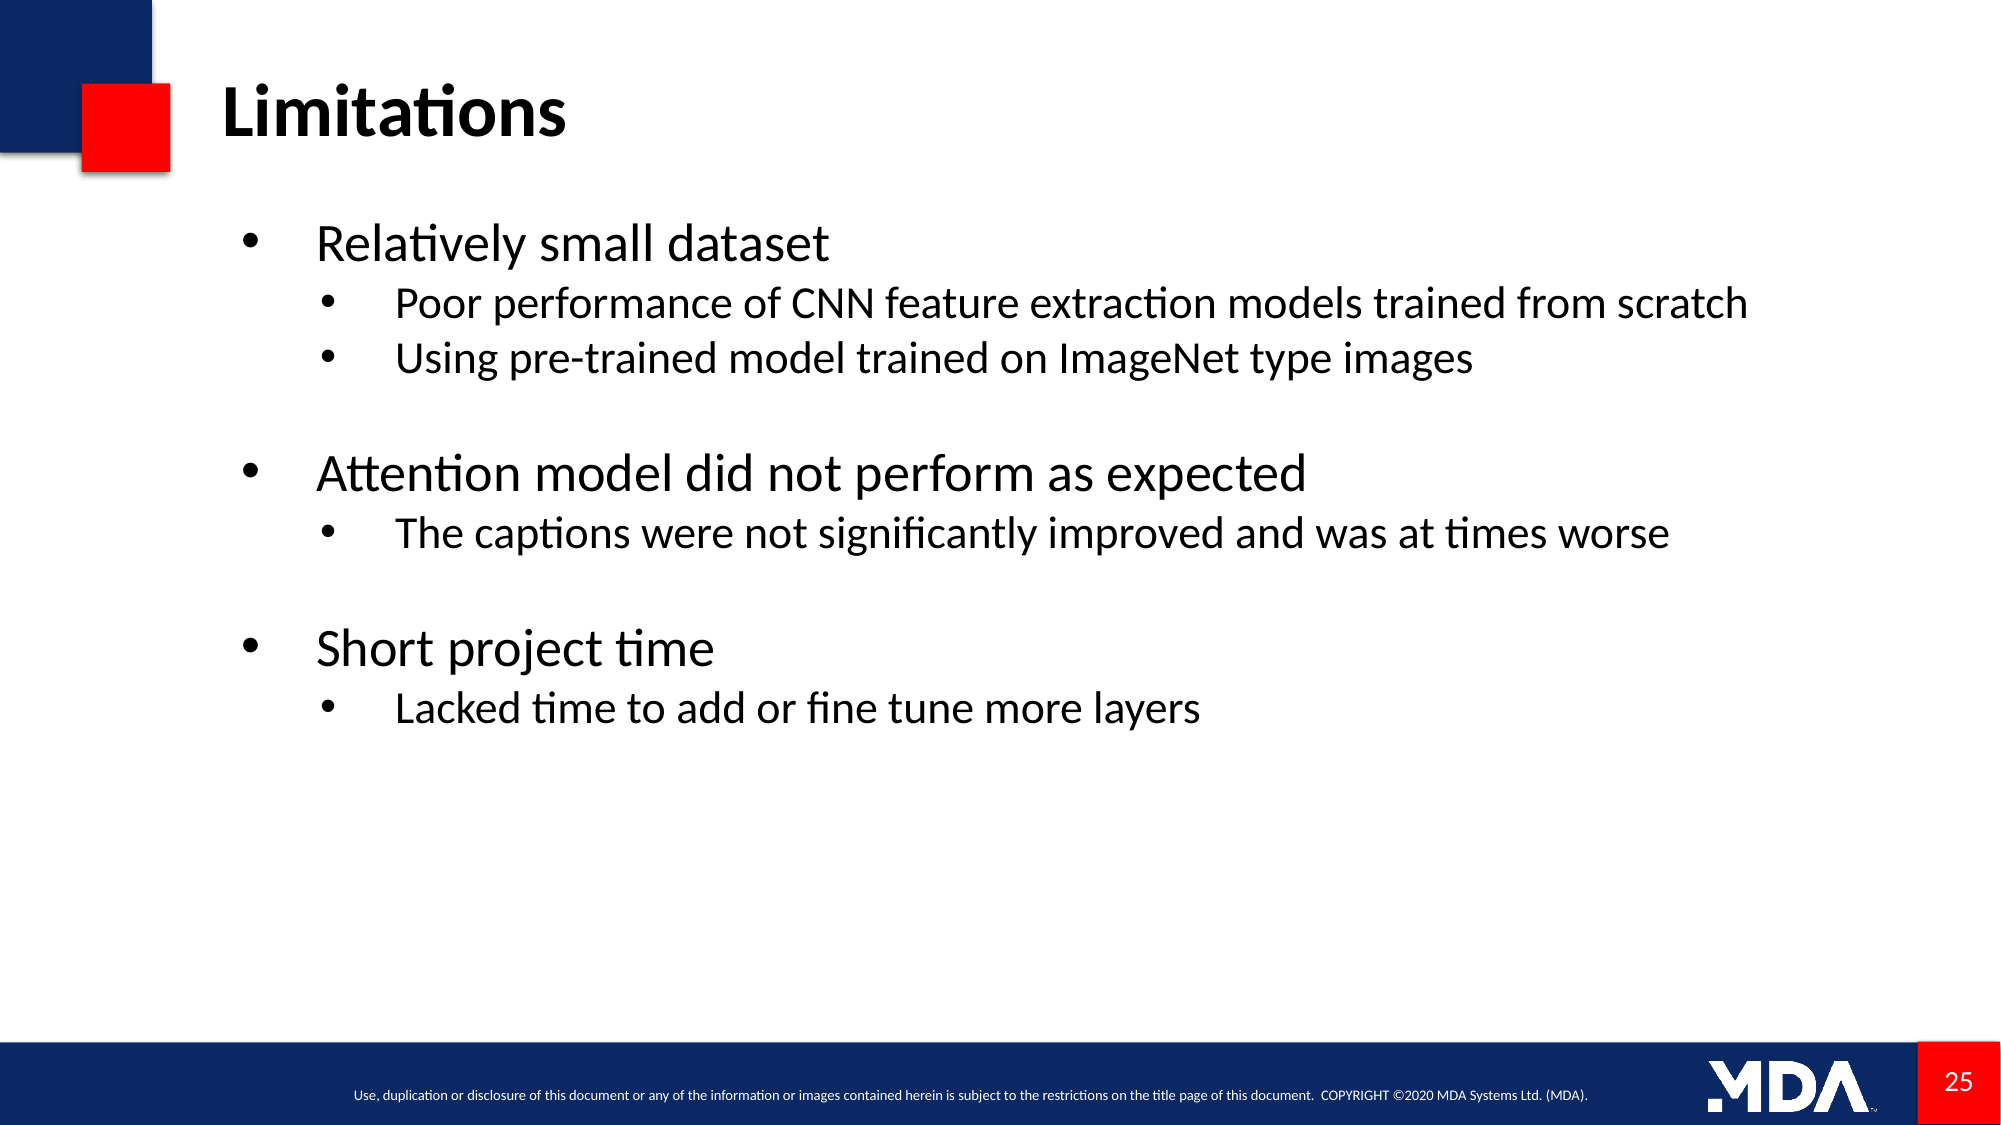

Limitations
Relatively small dataset
Poor performance of CNN feature extraction models trained from scratch
Using pre-trained model trained on ImageNet type images

Attention model did not perform as expected
The captions were not significantly improved and was at times worse

Short project time
Lacked time to add or fine tune more layers
Use, duplication or disclosure of this document or any of the information or images contained herein is subject to the restrictions on the title page of this document.  COPYRIGHT ©2020 MDA Systems Ltd. (MDA).
25